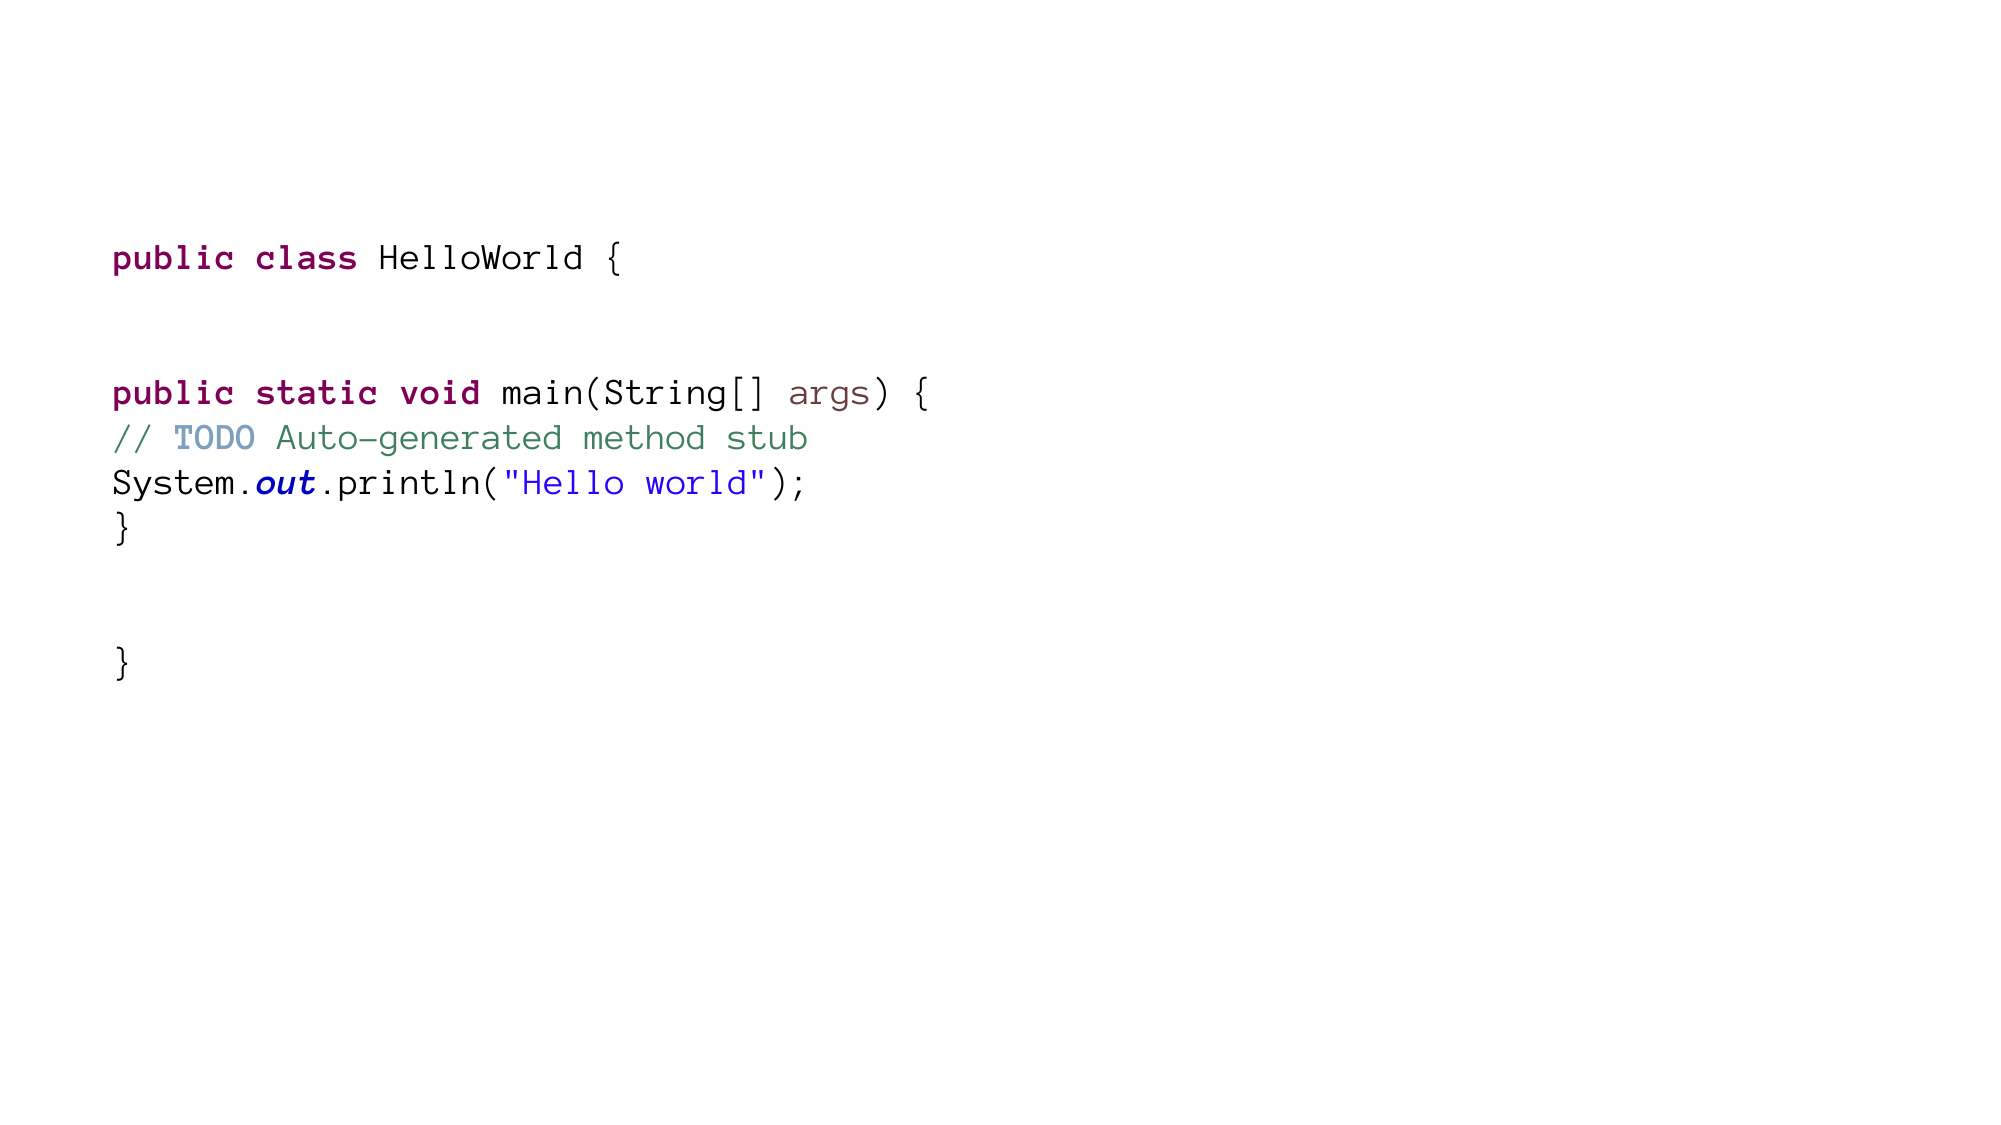

public class HelloWorld {

public static void main(String[] args) {
// TODO Auto-generated method stub
System.out.println("Hello world");
}

}